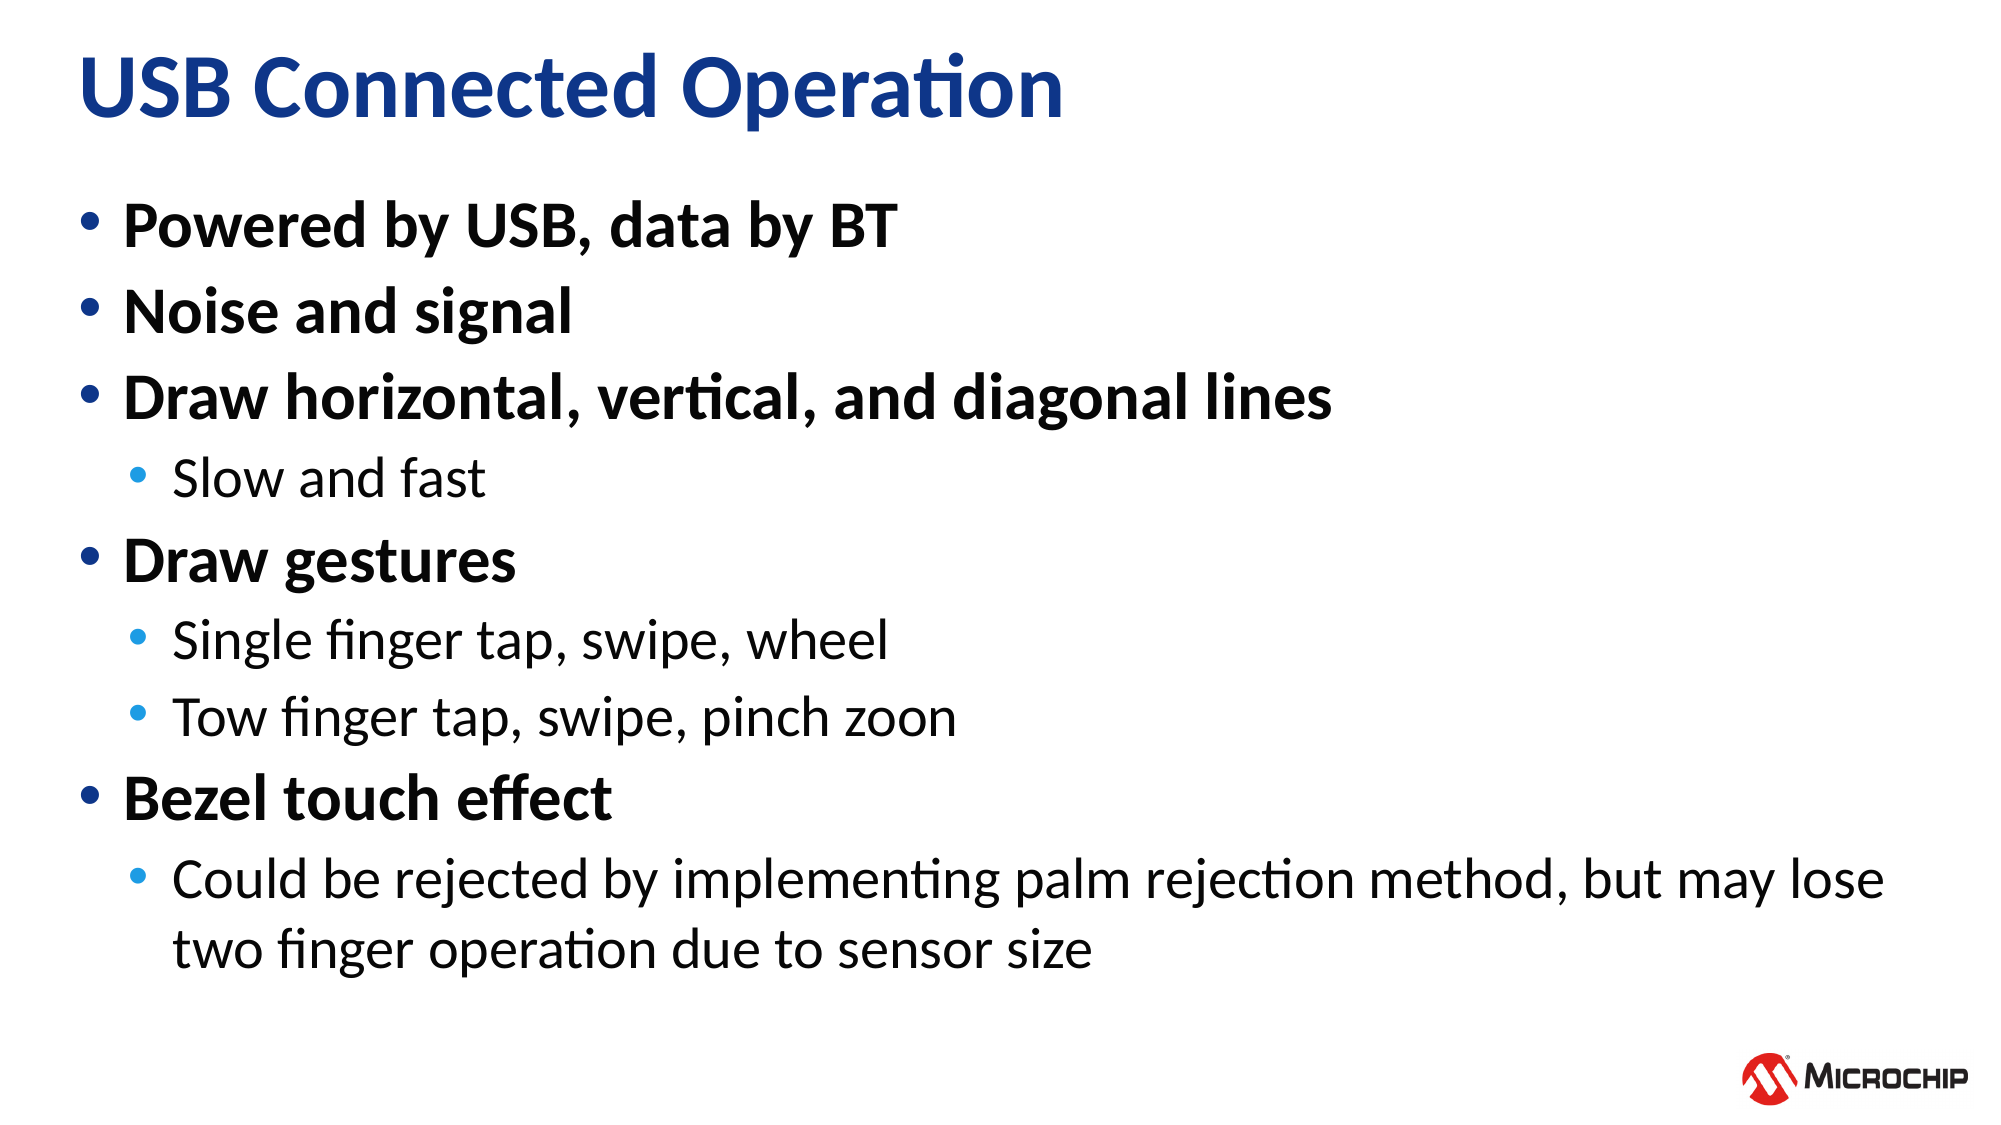

# USB Connected Operation
Powered by USB, data by BT
Noise and signal
Draw horizontal, vertical, and diagonal lines
Slow and fast
Draw gestures
Single finger tap, swipe, wheel
Tow finger tap, swipe, pinch zoon
Bezel touch effect
Could be rejected by implementing palm rejection method, but may lose two finger operation due to sensor size